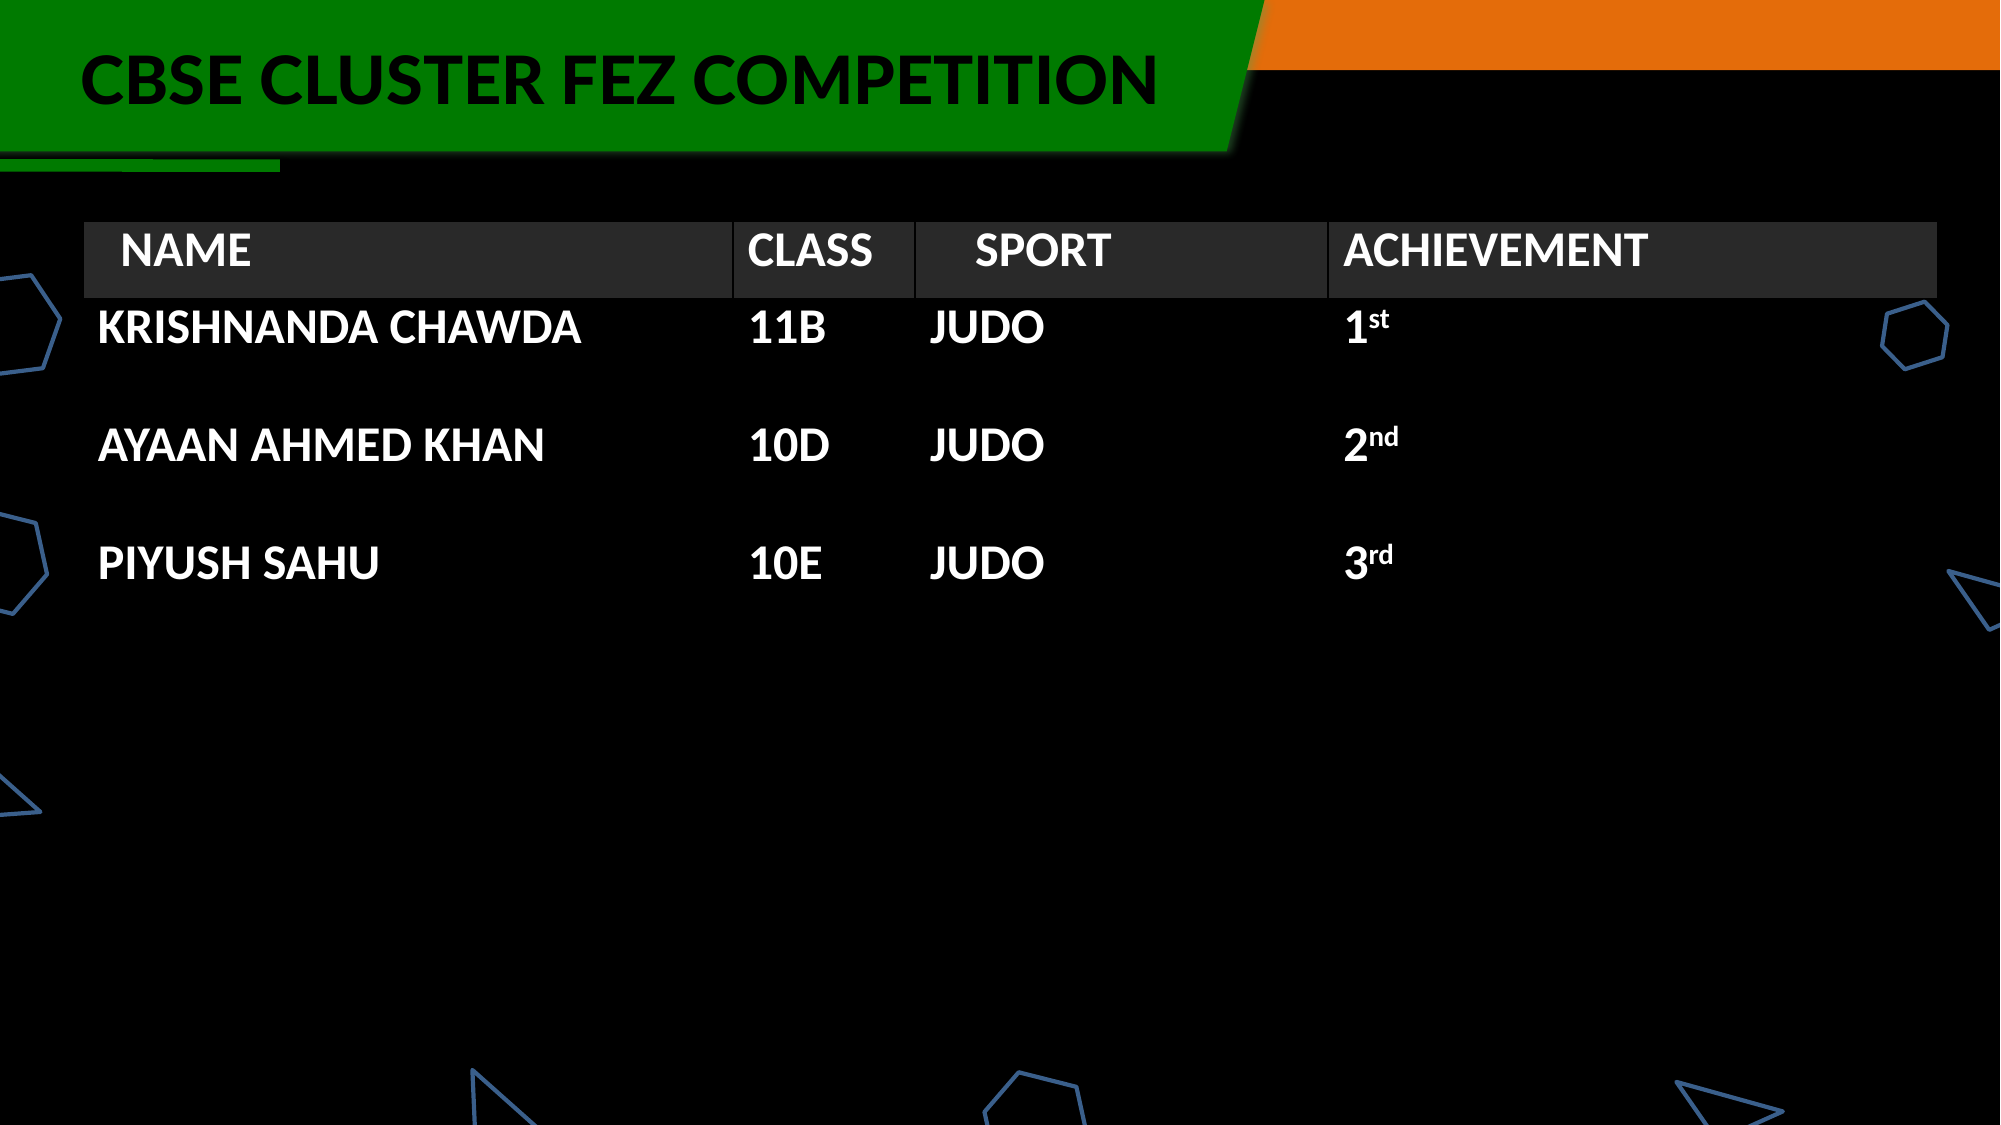

CBSE CLUSTER FEZ COMPETITION
| NAME | CLASS | SPORT | ACHIEVEMENT |
| --- | --- | --- | --- |
| KRISHNANDA CHAWDA | 11B | JUDO | 1st |
| AYAAN AHMED KHAN | 10D | JUDO | 2nd |
| PIYUSH SAHU | 10E | JUDO | 3rd |
|  |  |  |  |
|  |  |  |  |
|  |  |  |  |
|  |  |  |  |